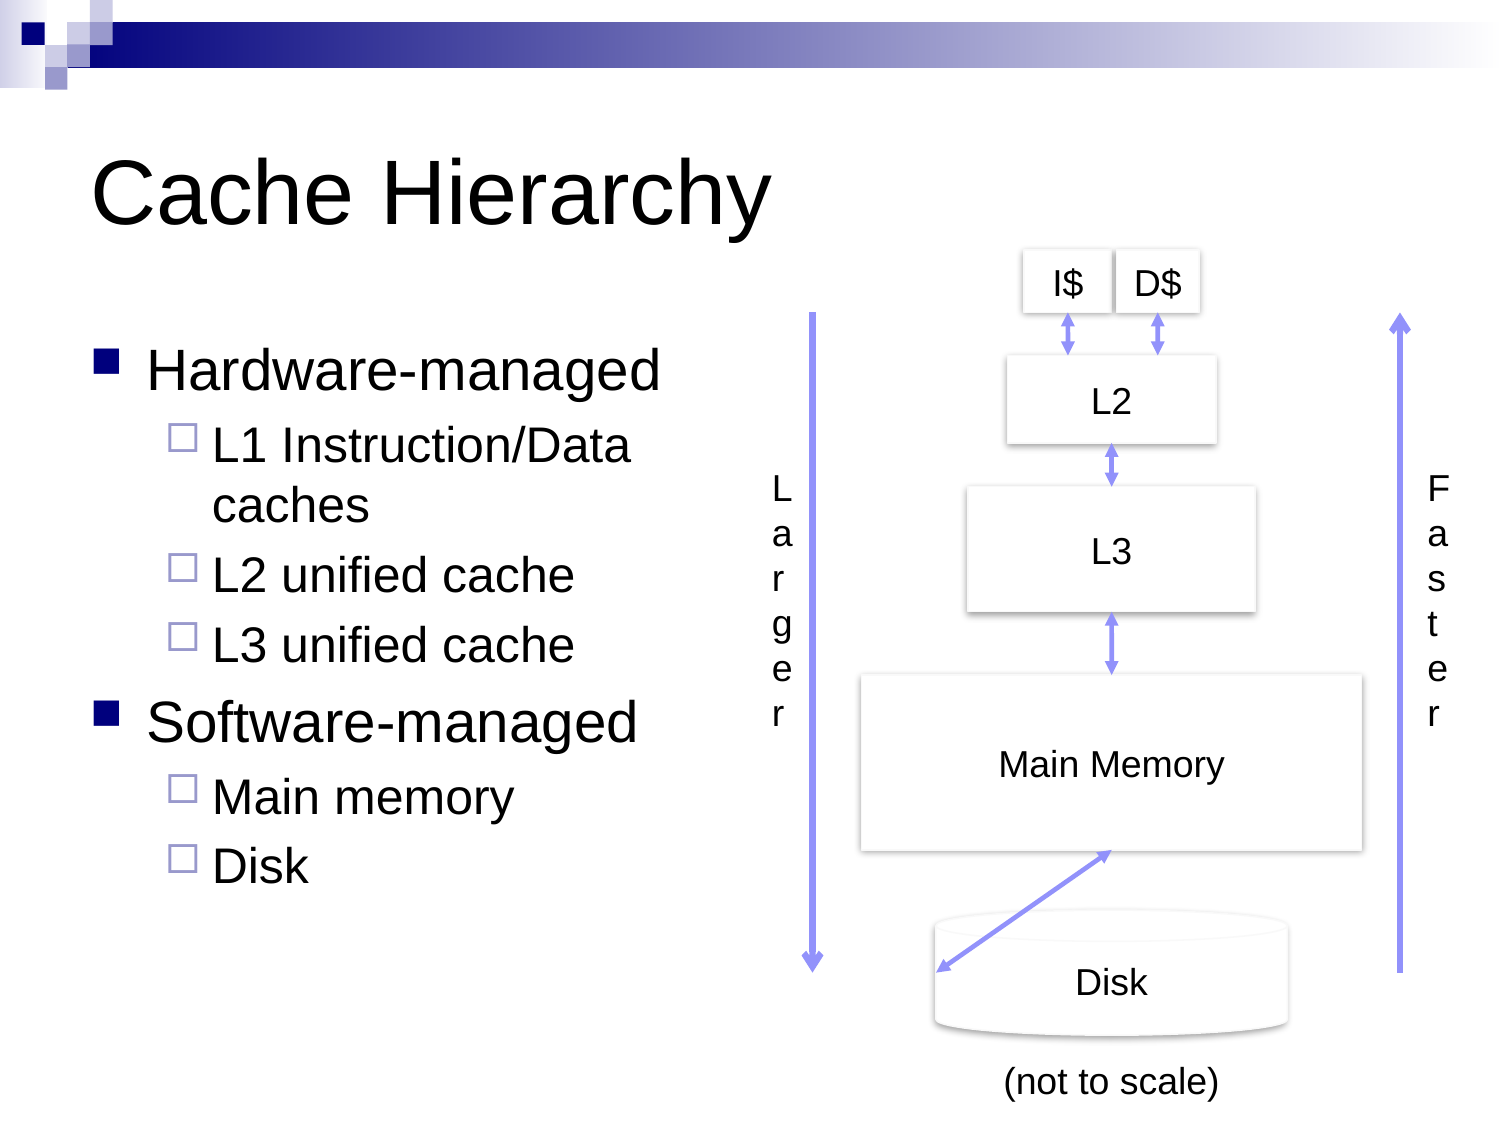

# Cache Hierarchy
I$
D$
Hardware-managed
L1 Instruction/Data caches
L2 unified cache
L3 unified cache
Software-managed
Main memory
Disk
L2
Larger
Faster
L3
Main Memory
Disk
(not to scale)